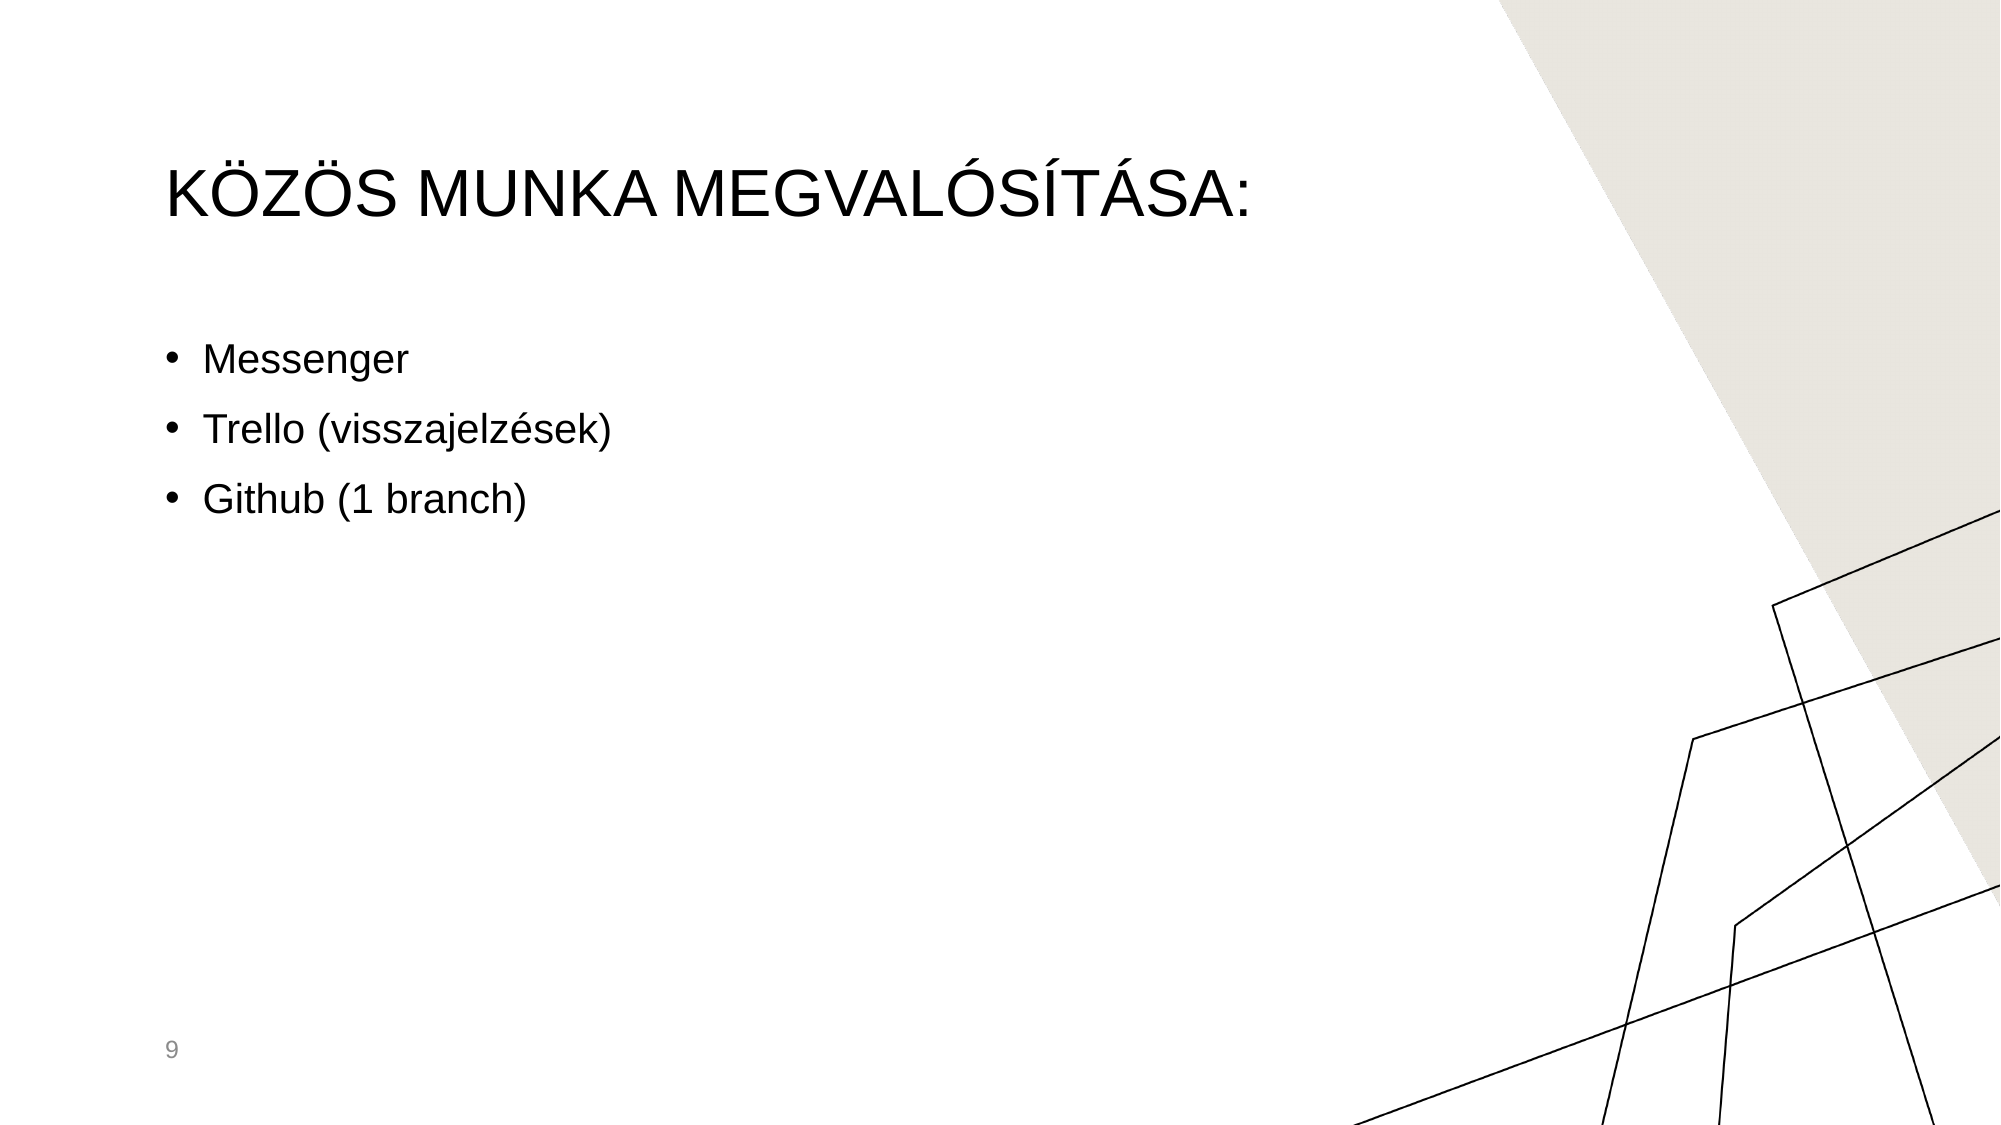

# Közös munka megvalósítása:
Messenger
Trello (visszajelzések)
Github (1 branch)
9